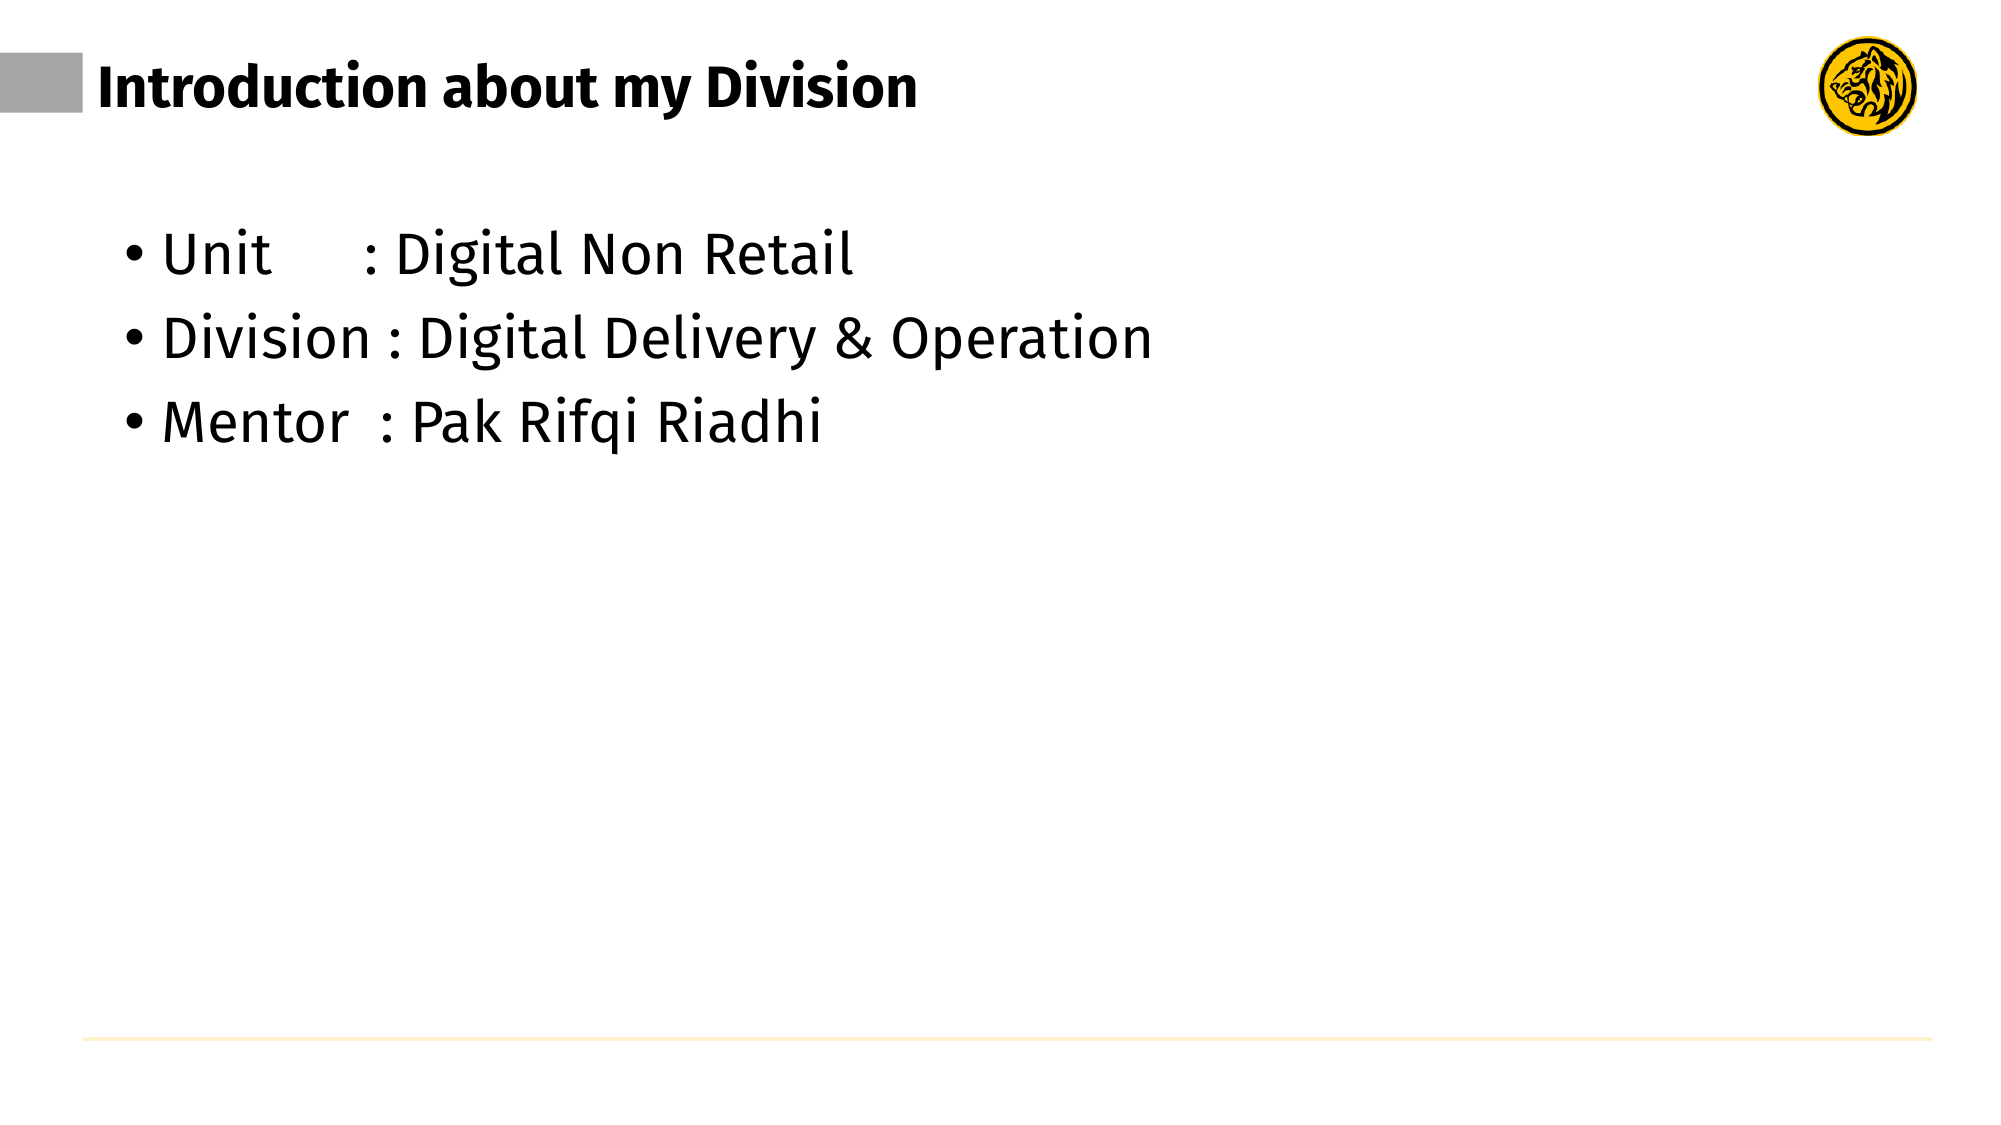

# Introduction about my Division
Unit      : Digital Non Retail
Division : Digital Delivery & Operation
Mentor  : Pak Rifqi Riadhi